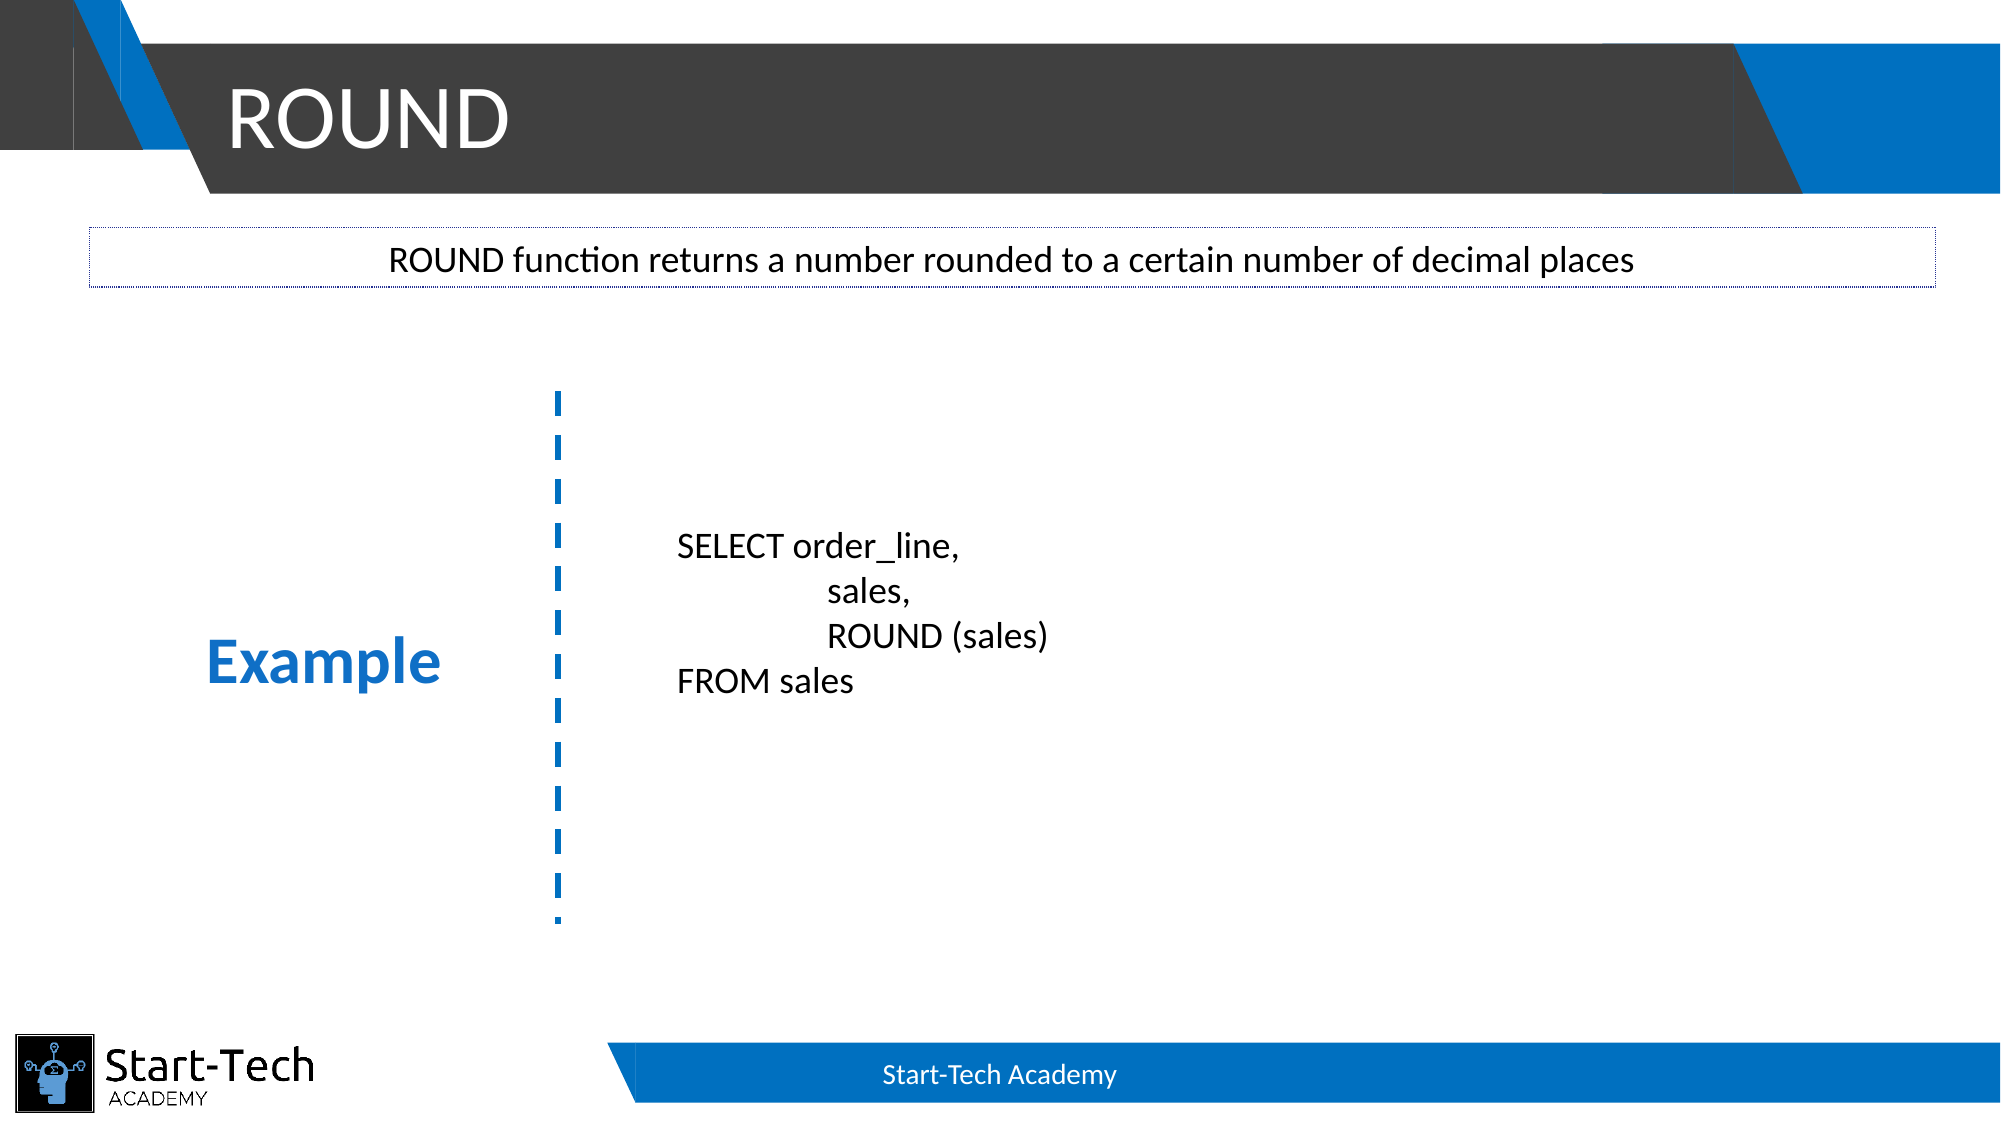

# ROUND
ROUND function returns a number rounded to a certain number of decimal places
SELECT order_line,
	sales,
	ROUND (sales)
FROM sales
Example
Start-Tech Academy